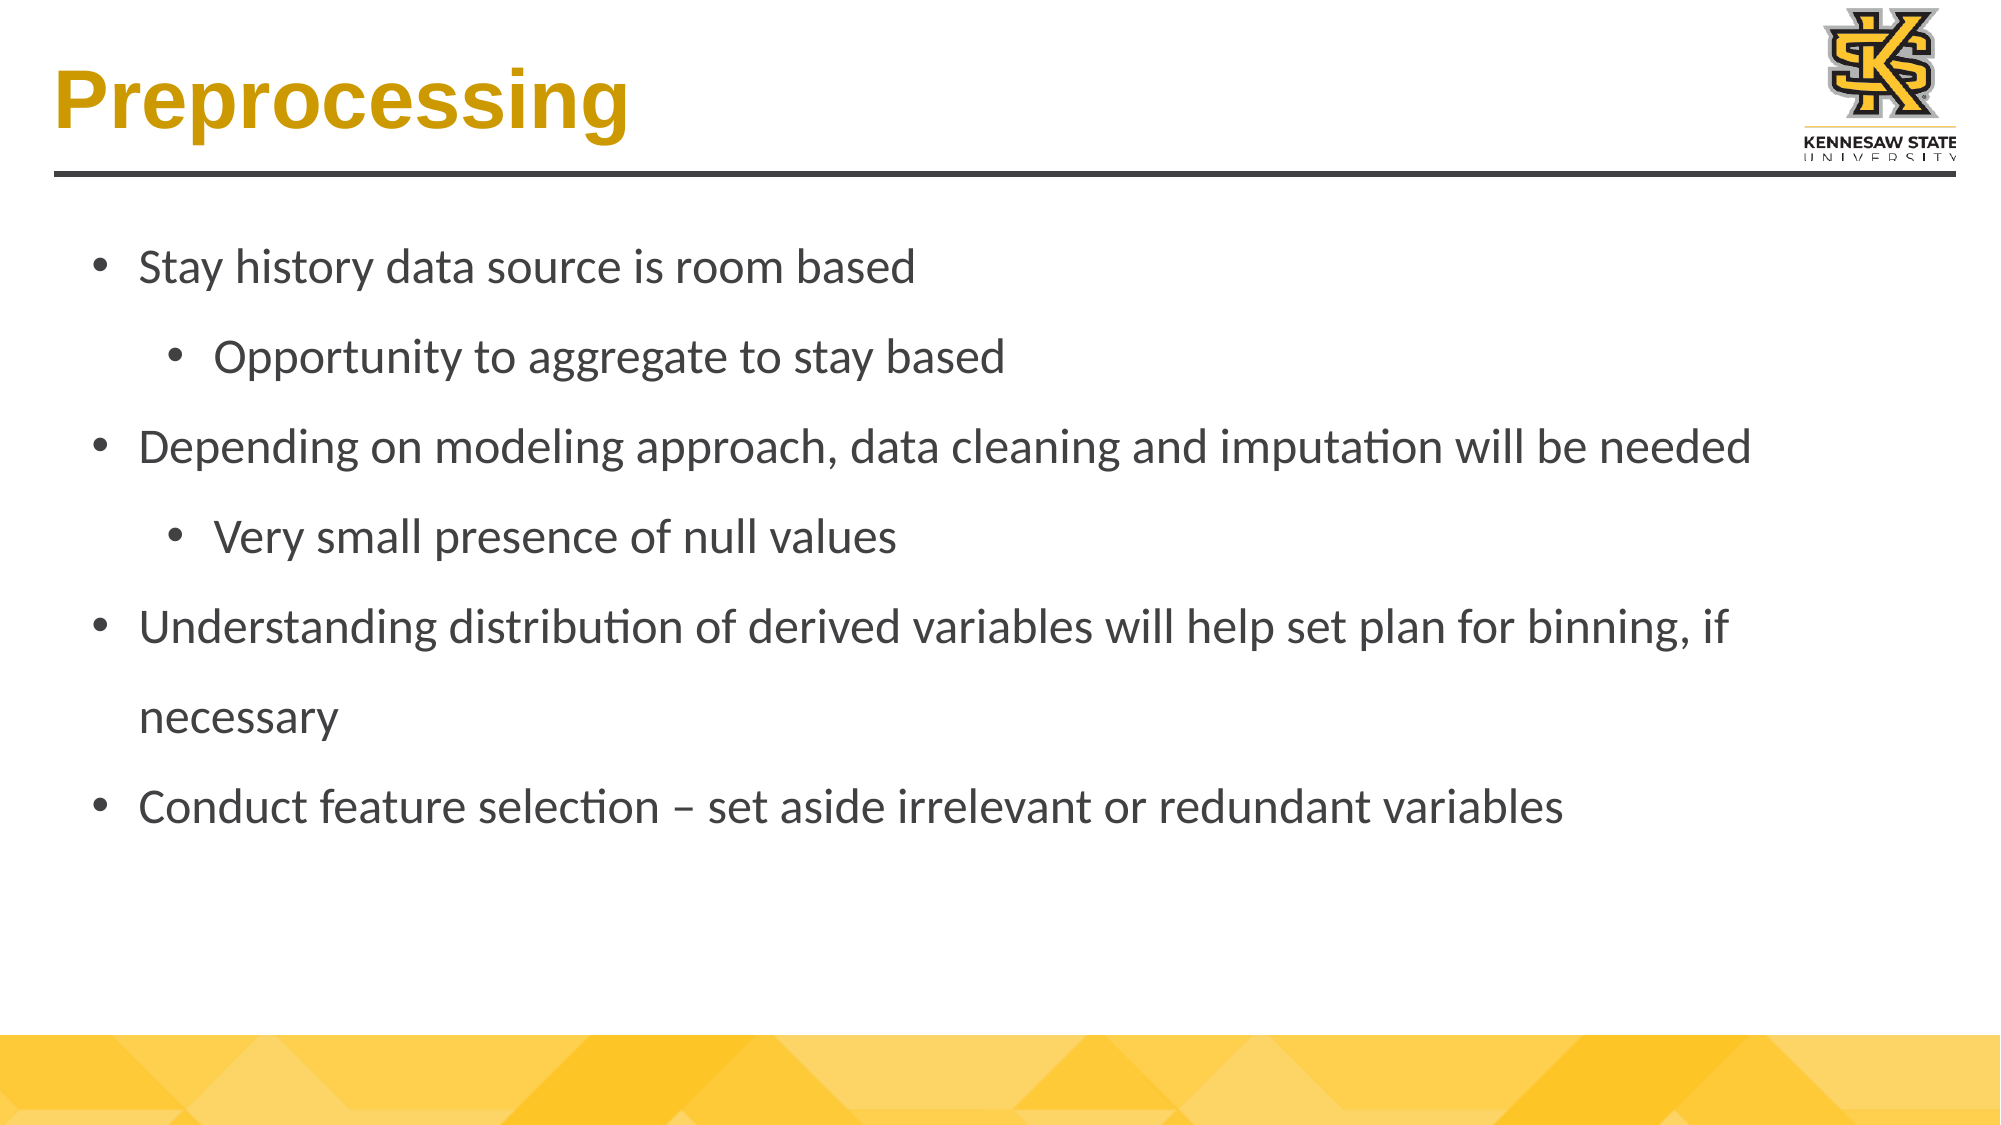

# Preprocessing
Stay history data source is room based
Opportunity to aggregate to stay based
Depending on modeling approach, data cleaning and imputation will be needed
Very small presence of null values
Understanding distribution of derived variables will help set plan for binning, if necessary
Conduct feature selection – set aside irrelevant or redundant variables

15